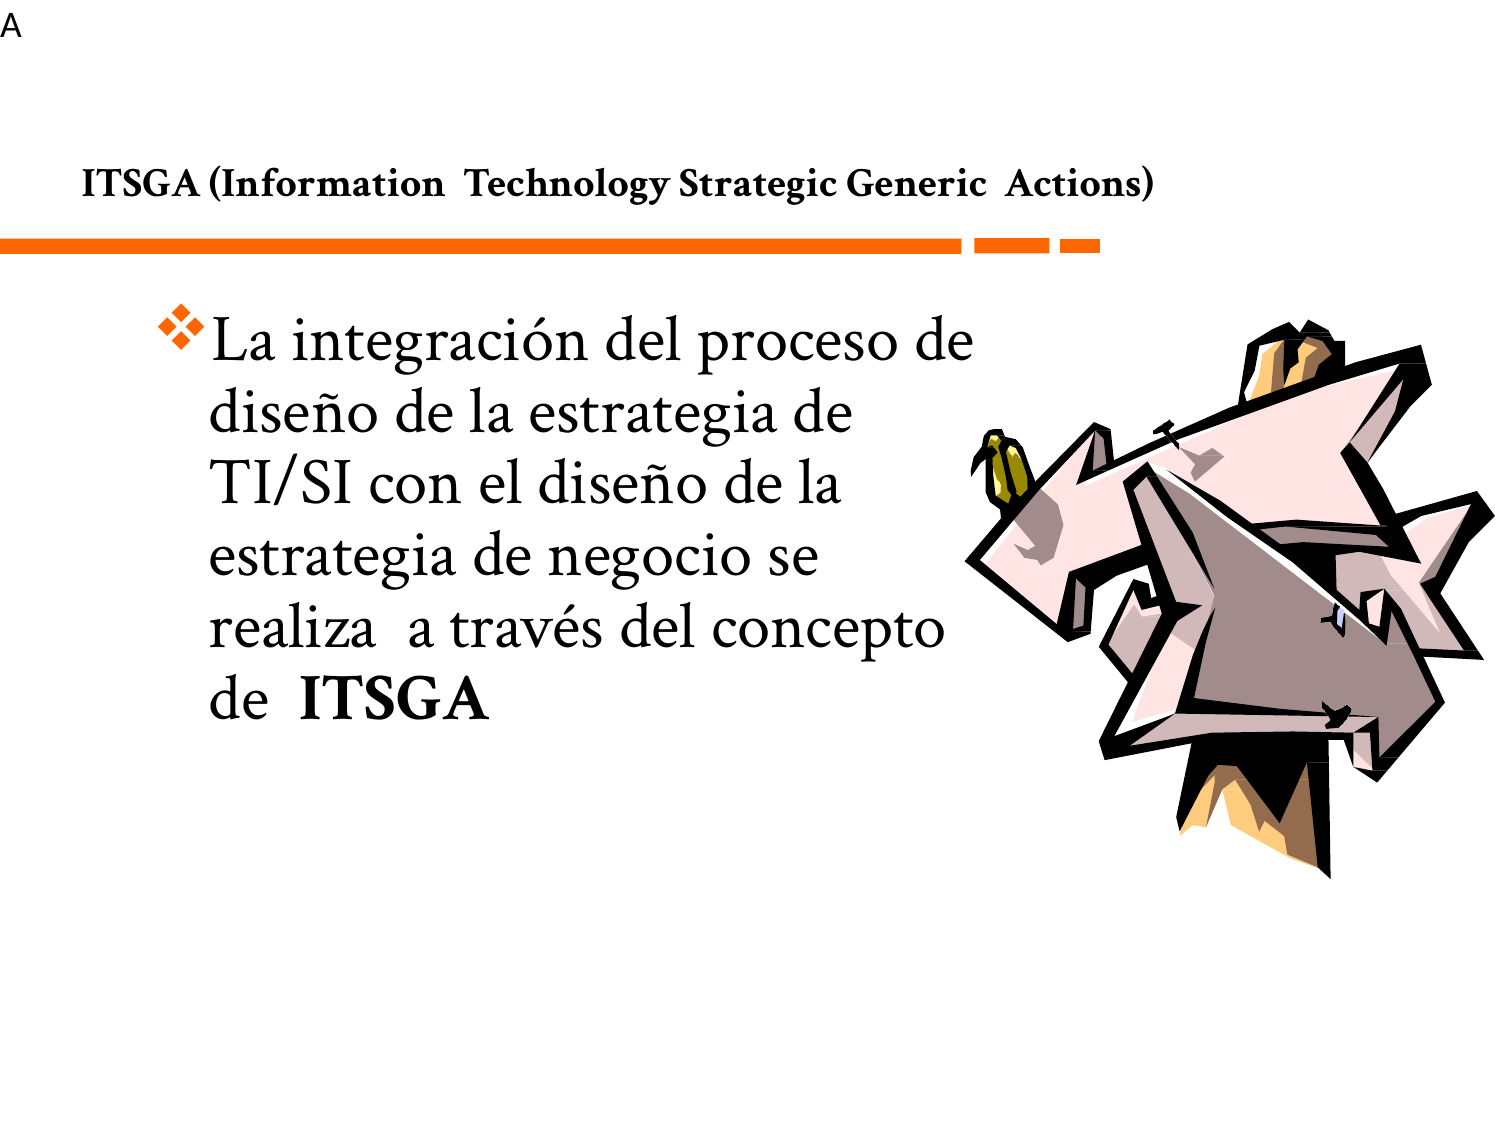

A
# ITSGA (Information  Technology Strategic Generic  Actions)

La integración del proceso de  diseño de la estrategia de  TI/SI con el diseño de la  estrategia de negocio se realiza  a través del concepto de  ITSGA